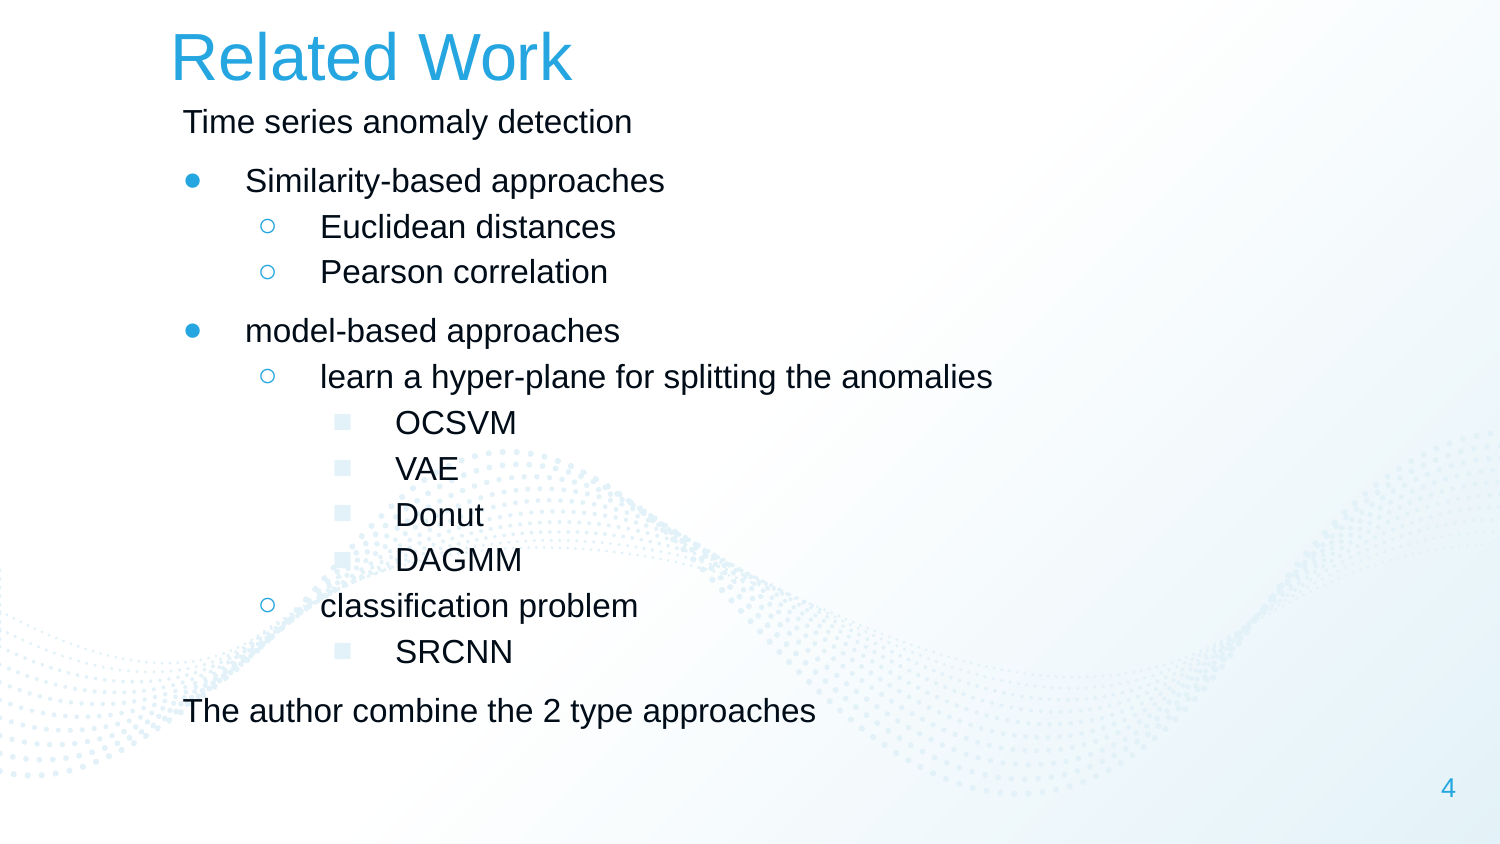

# Related Work
Time series anomaly detection
Similarity-based approaches
Euclidean distances
Pearson correlation
model-based approaches
learn a hyper-plane for splitting the anomalies
OCSVM
VAE
Donut
DAGMM
classification problem
SRCNN
The author combine the 2 type approaches

4